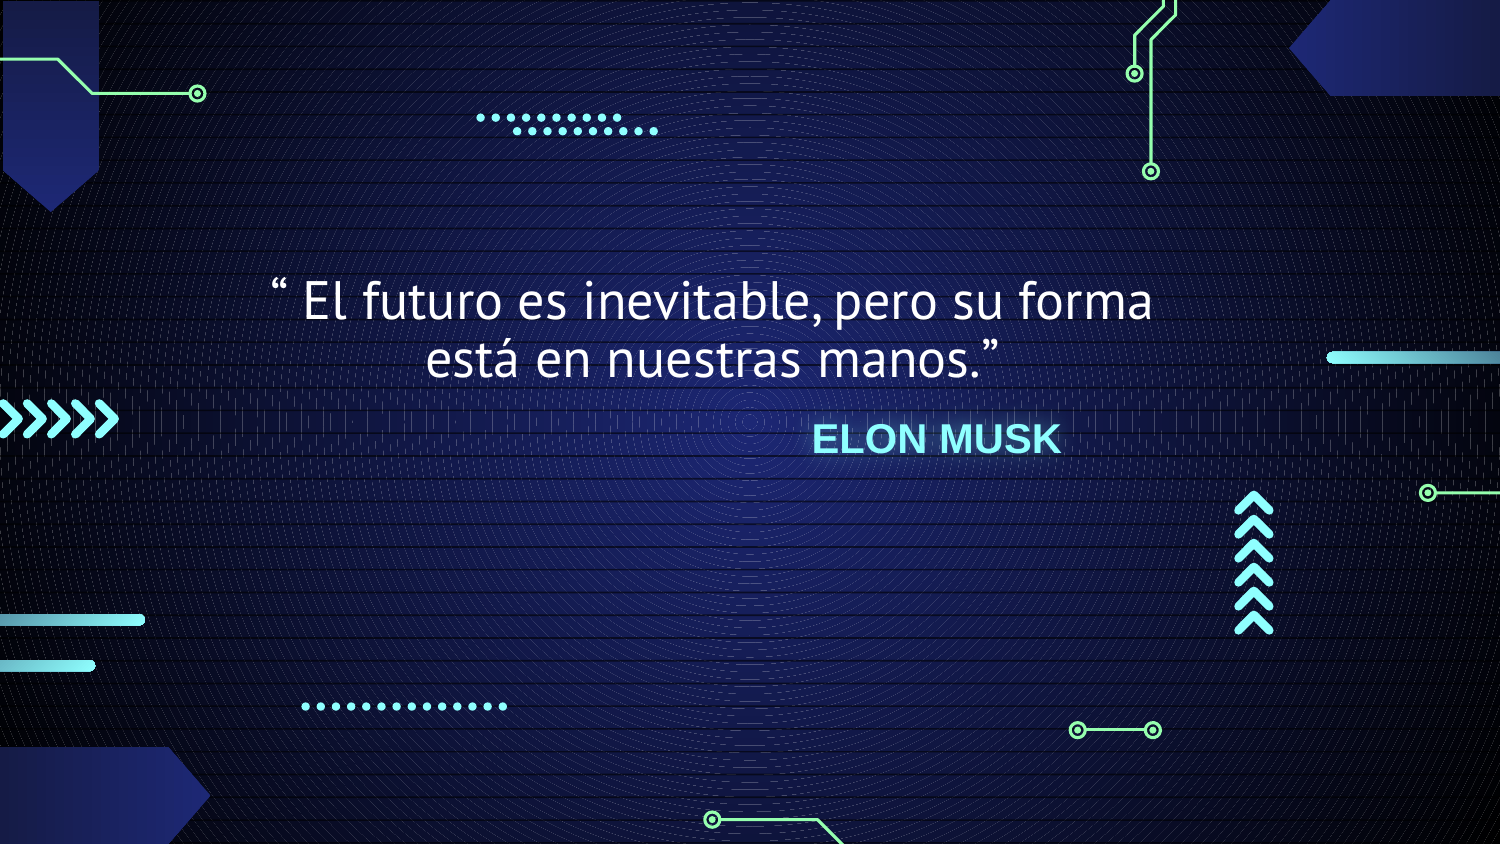

“ El futuro es inevitable, pero su forma está en nuestras manos.”
# ELON MUSK